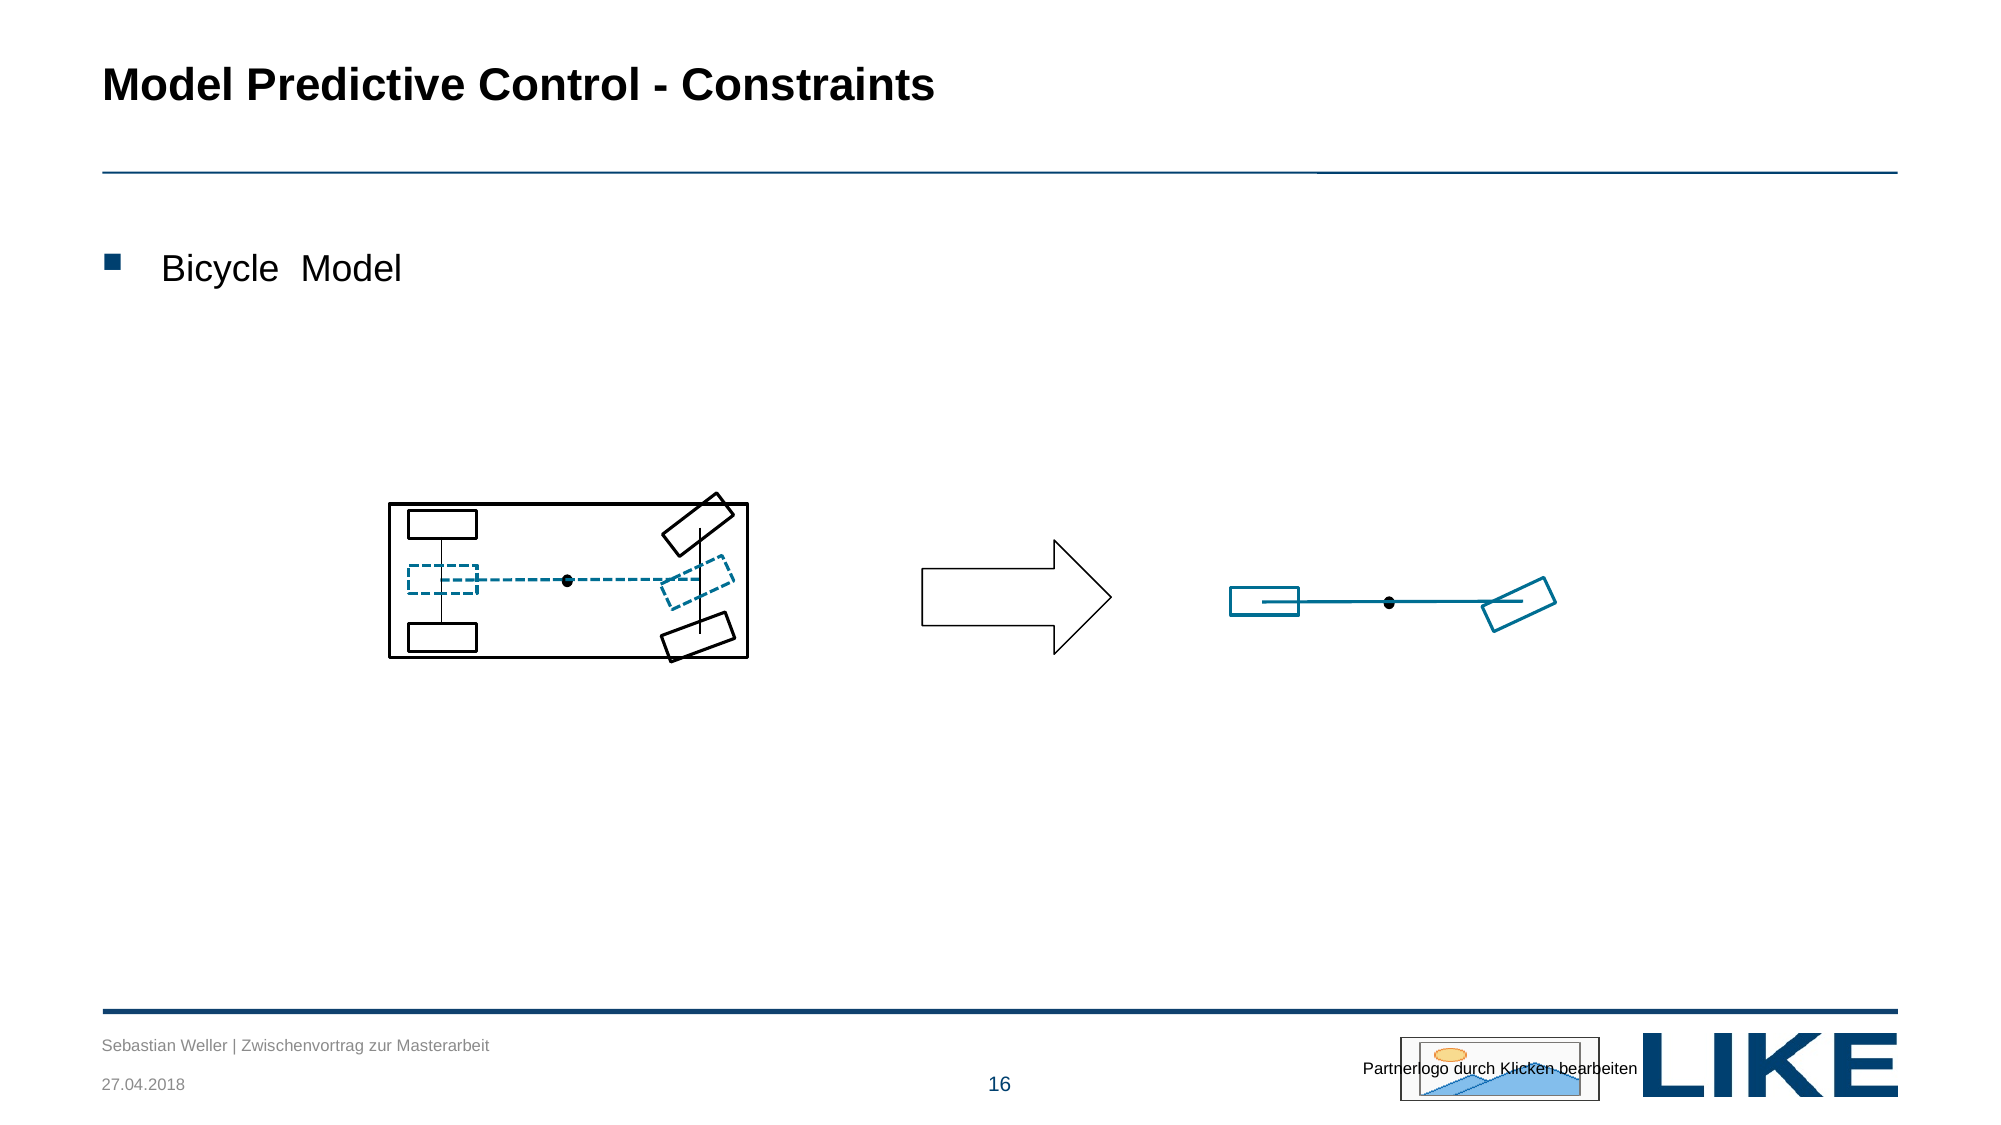

# Model Predictive Control - Constraints
Bicycle  Model

Sebastian Weller | Zwischenvortrag zur Masterarbeit
27.04.2018